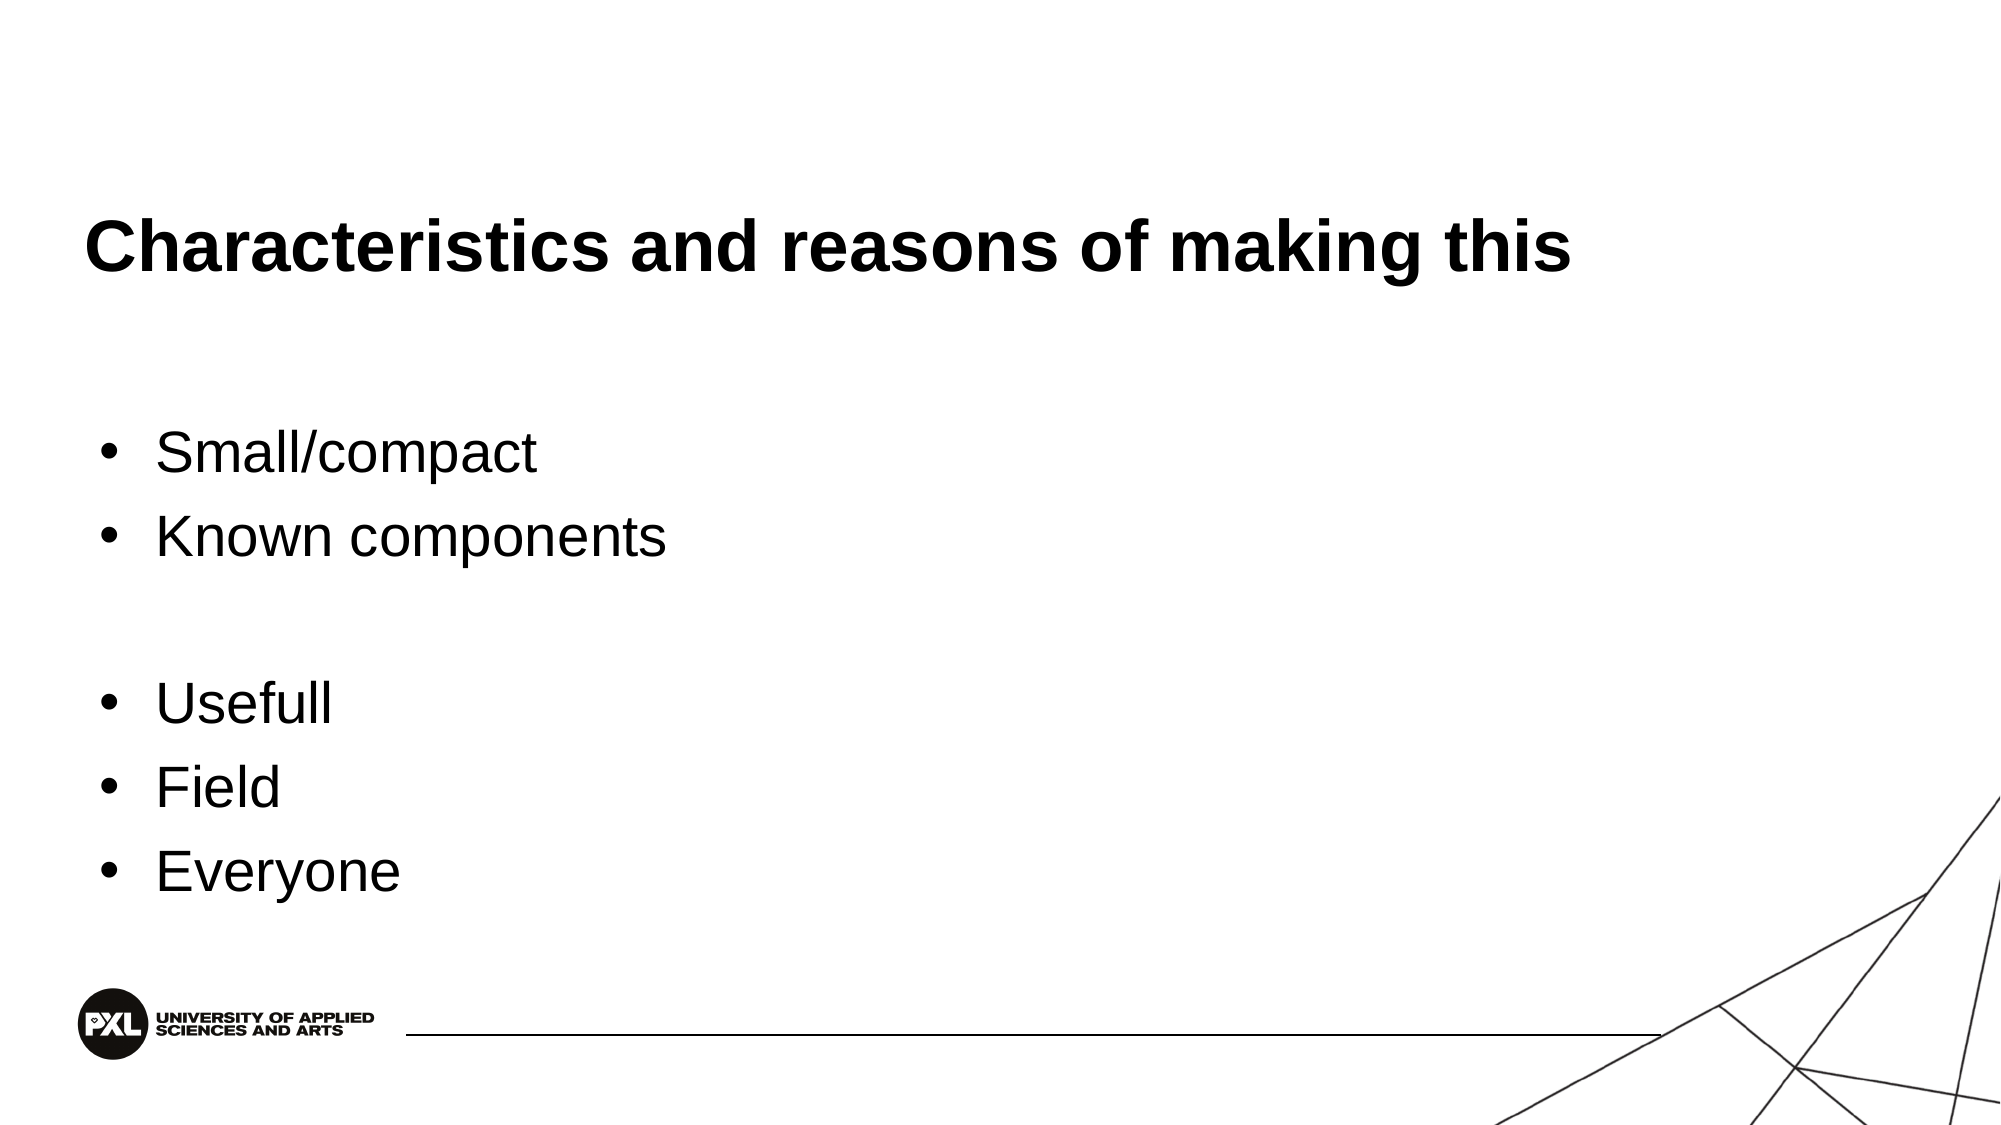

# Characteristics and reasons of making this
Small/compact
Known components

Usefull
Field
Everyone